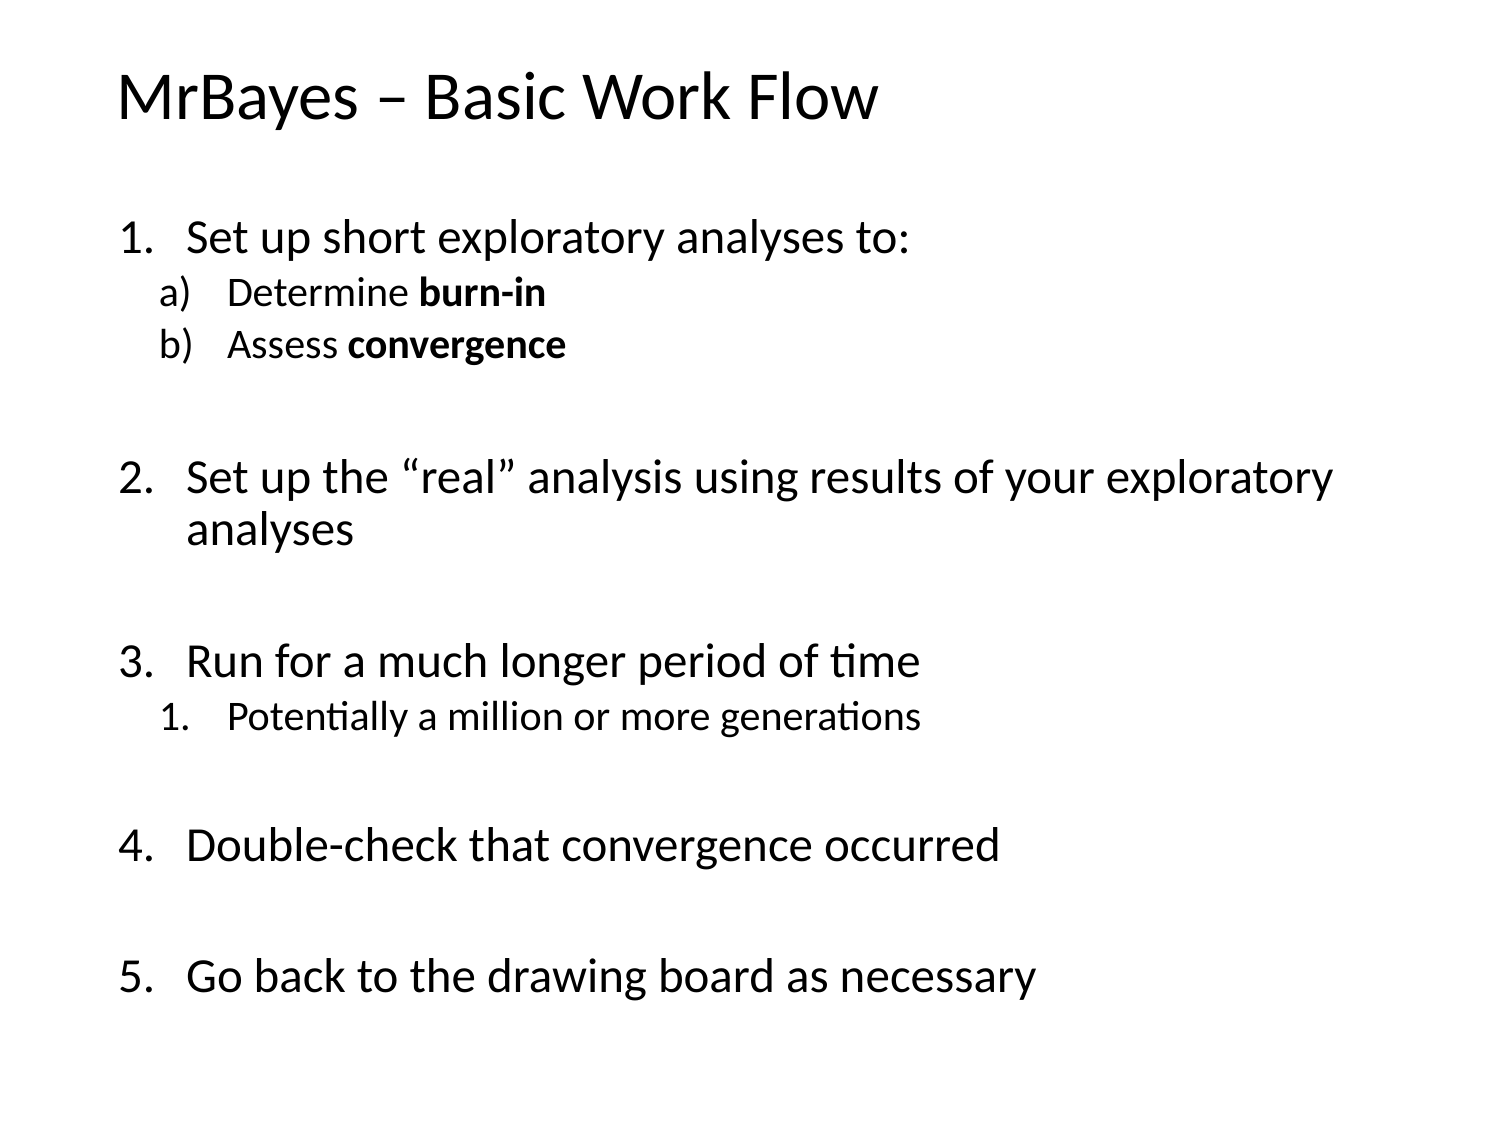

# MrBayes – Basic Work Flow
Set up short exploratory analyses to:
Determine burn-in
Assess convergence

Set up the “real” analysis using results of your exploratory analyses

Run for a much longer period of time
Potentially a million or more generations

Double-check that convergence occurred

Go back to the drawing board as necessary